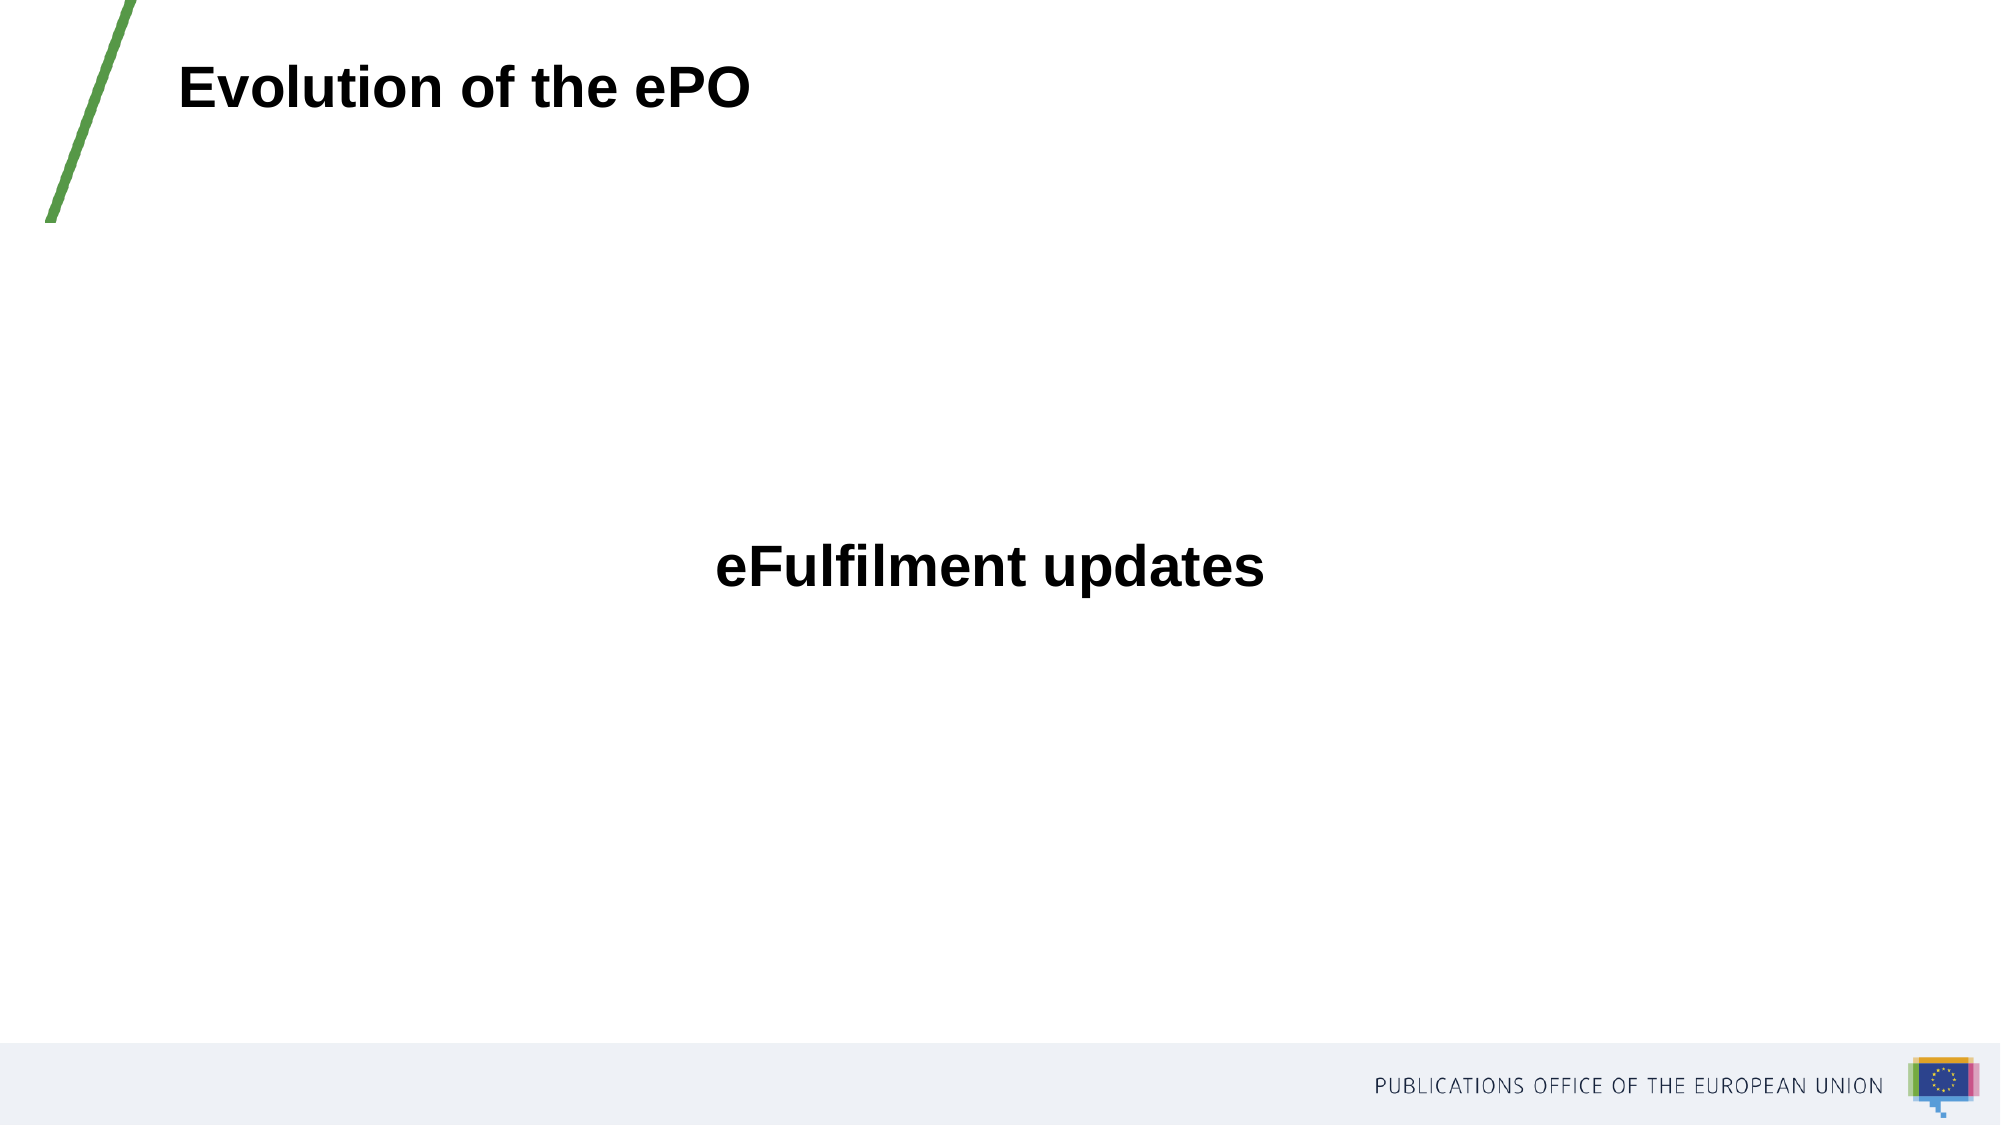

Evolution of the ePO
# eFulfilment updates